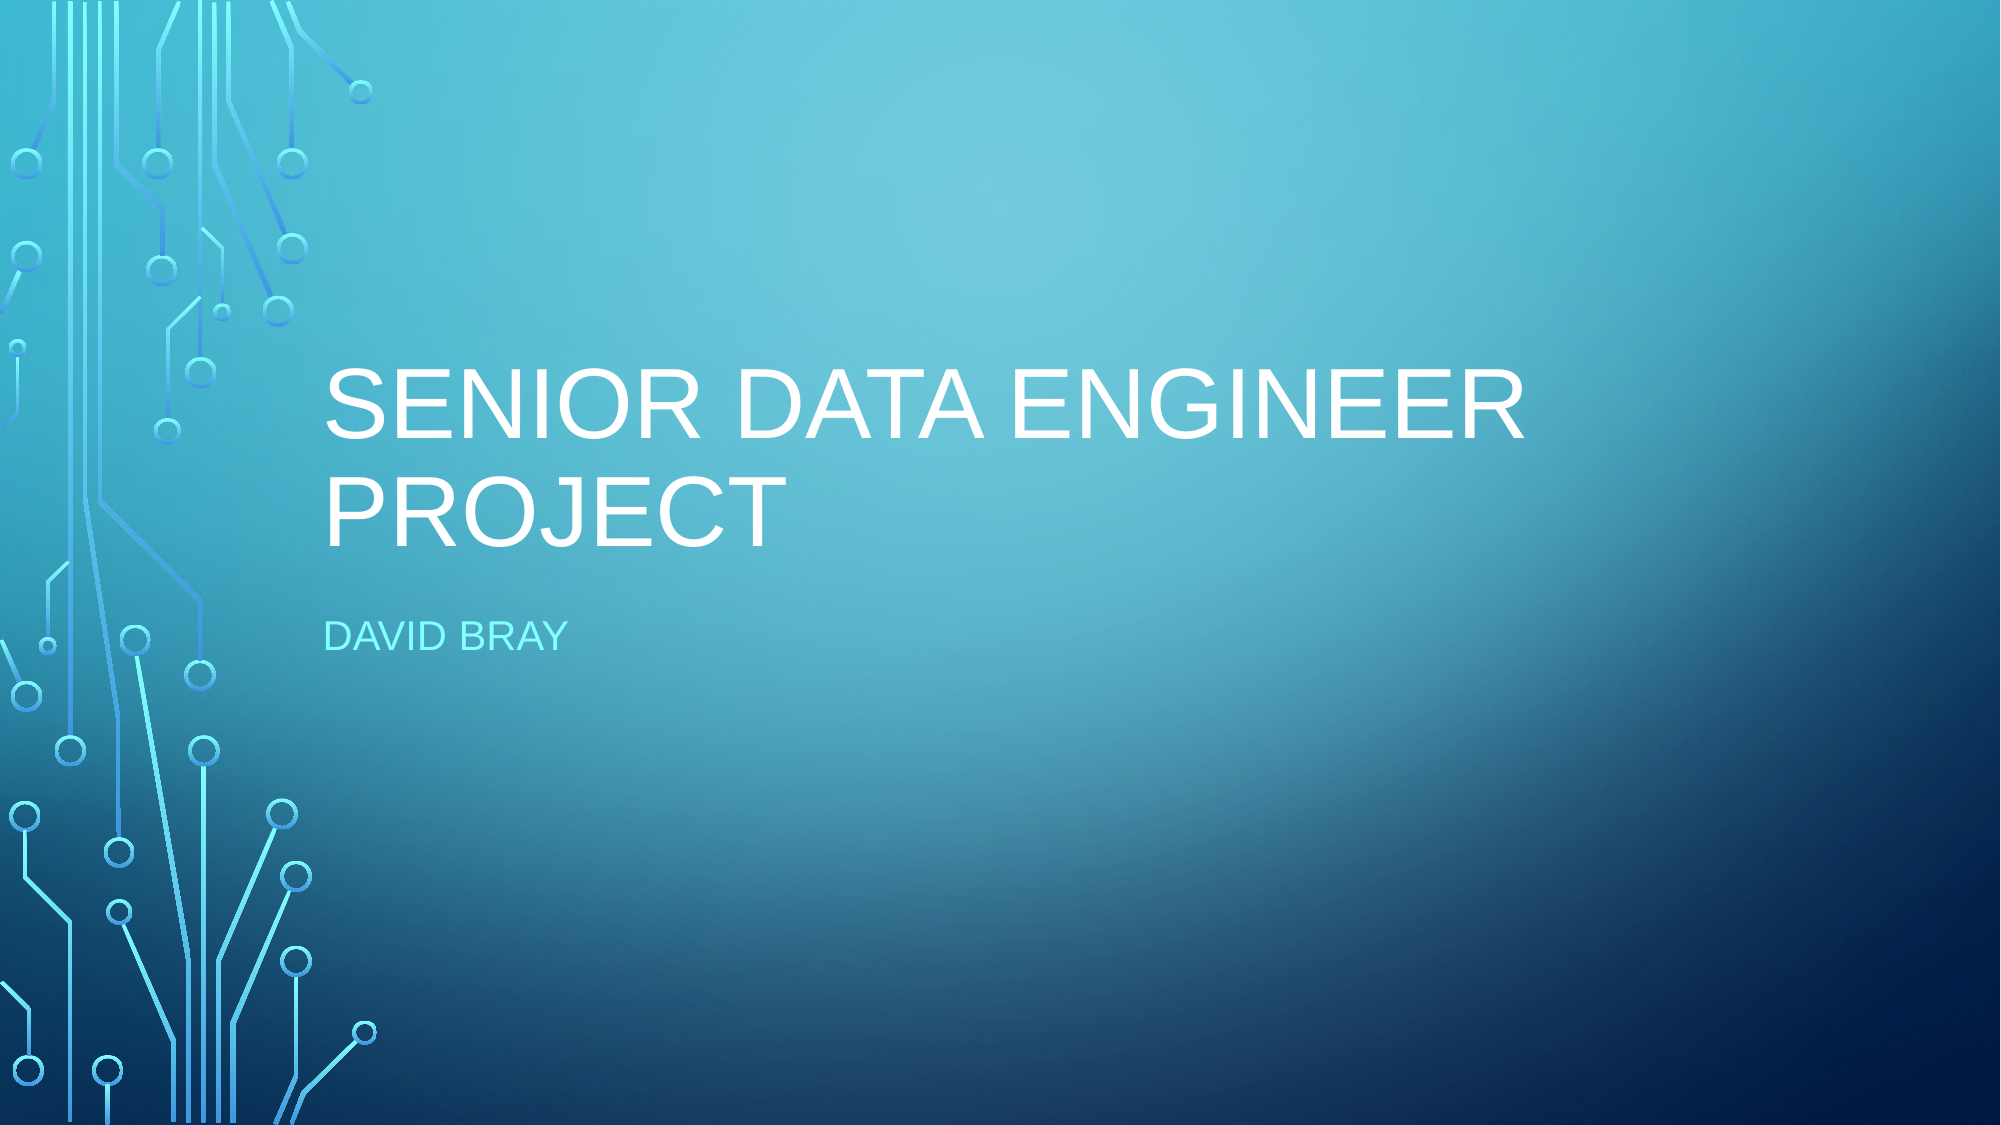

# Senior Data Engineer Project
David Bray